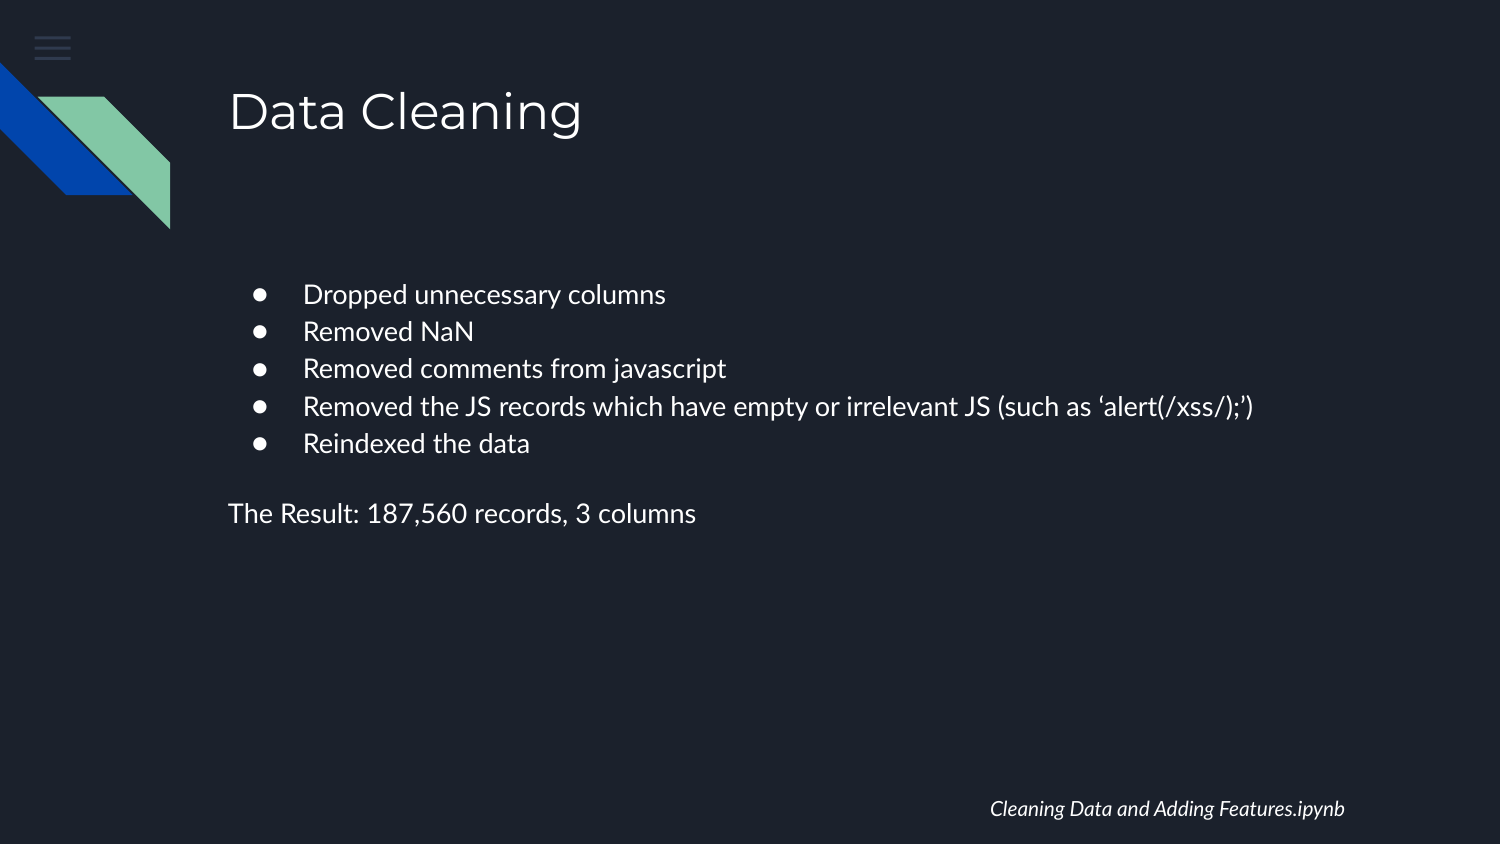

# Data Cleaning
Dropped unnecessary columns
Removed NaN
Removed comments from javascript
Removed the JS records which have empty or irrelevant JS (such as ‘alert(/xss/);’)
Reindexed the data
The Result: 187,560 records, 3 columns

Cleaning Data and Adding Features.ipynb